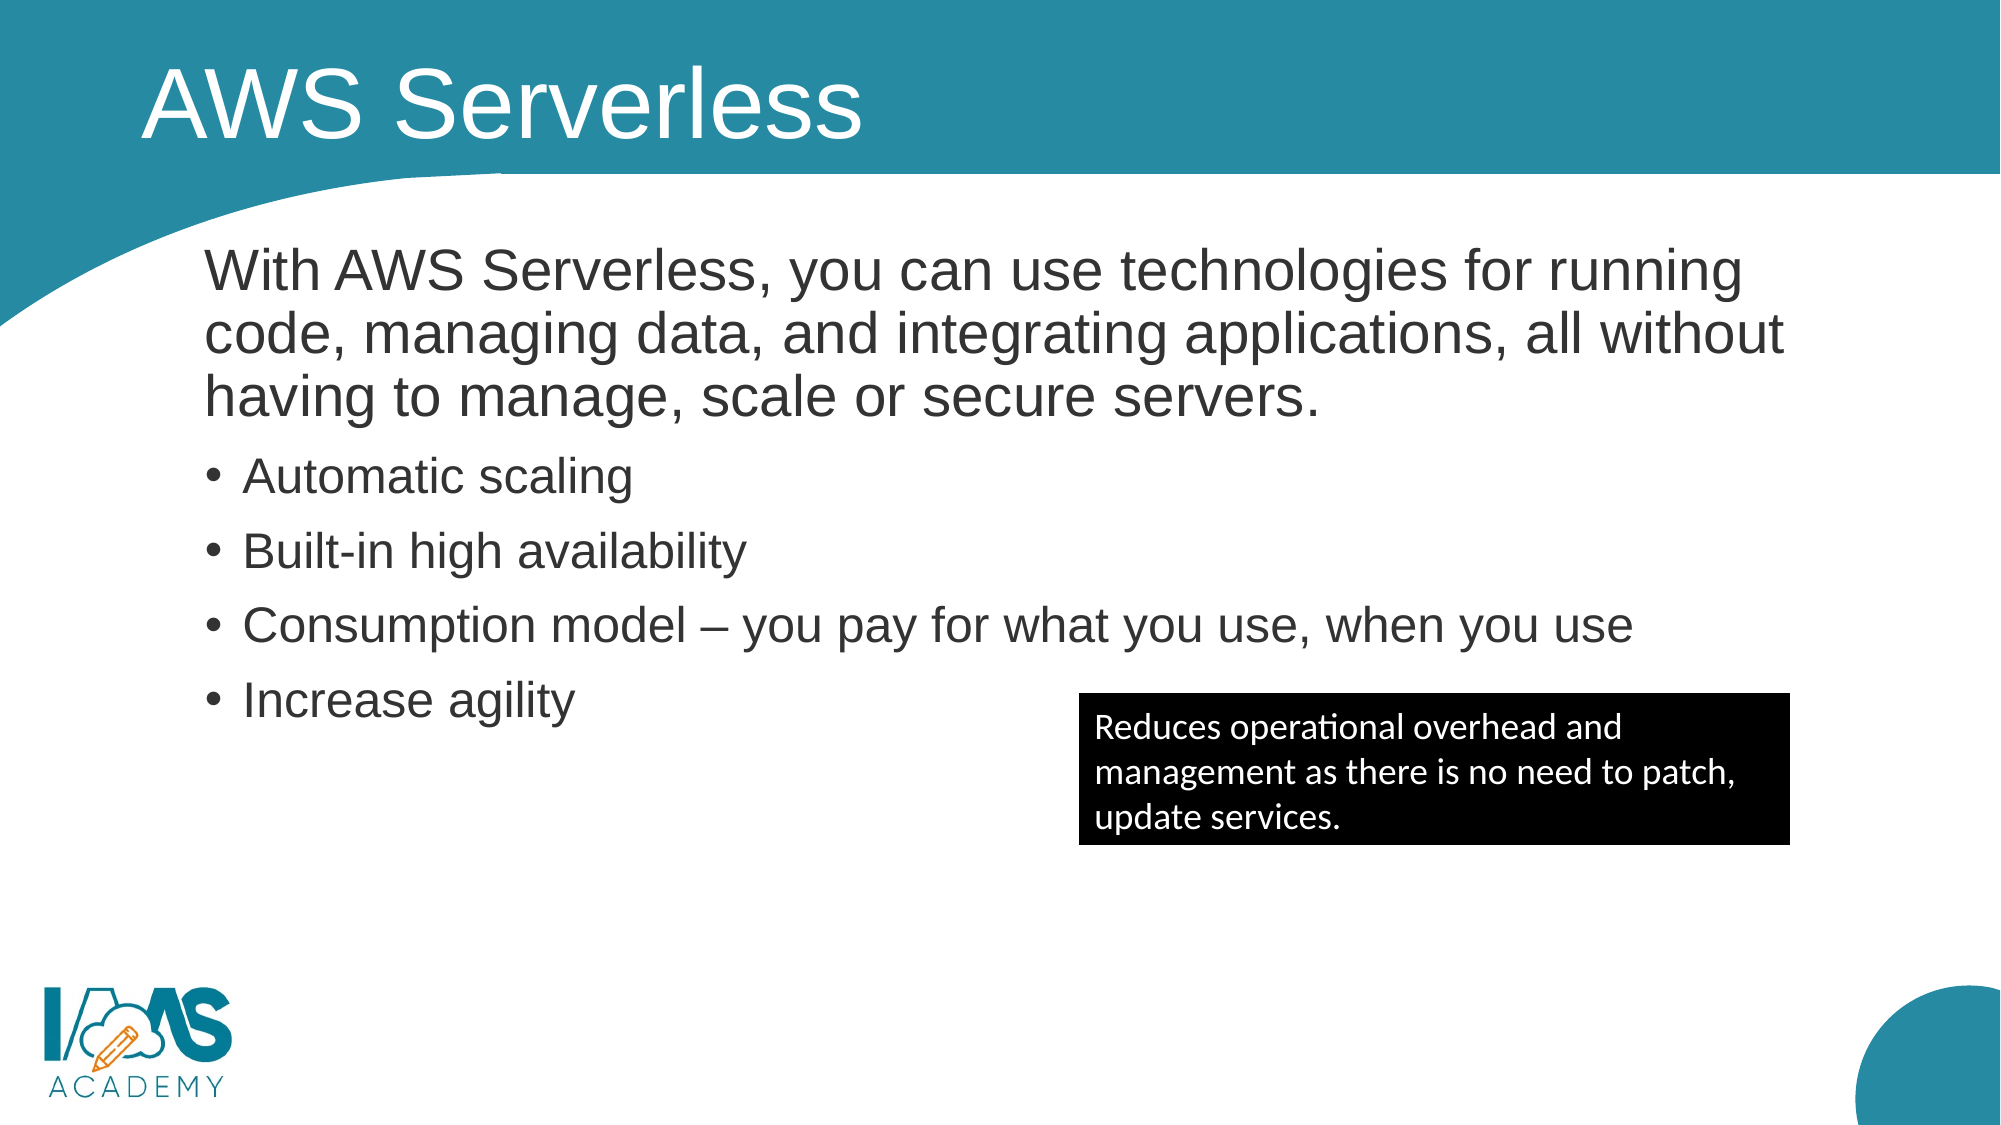

# AWS Serverless
With AWS Serverless, you can use technologies for running code, managing data, and integrating applications, all without having to manage, scale or secure servers.
Automatic scaling
Built-in high availability
Consumption model – you pay for what you use, when you use
Increase agility

Reduces operational overhead and management as there is no need to patch, update services.